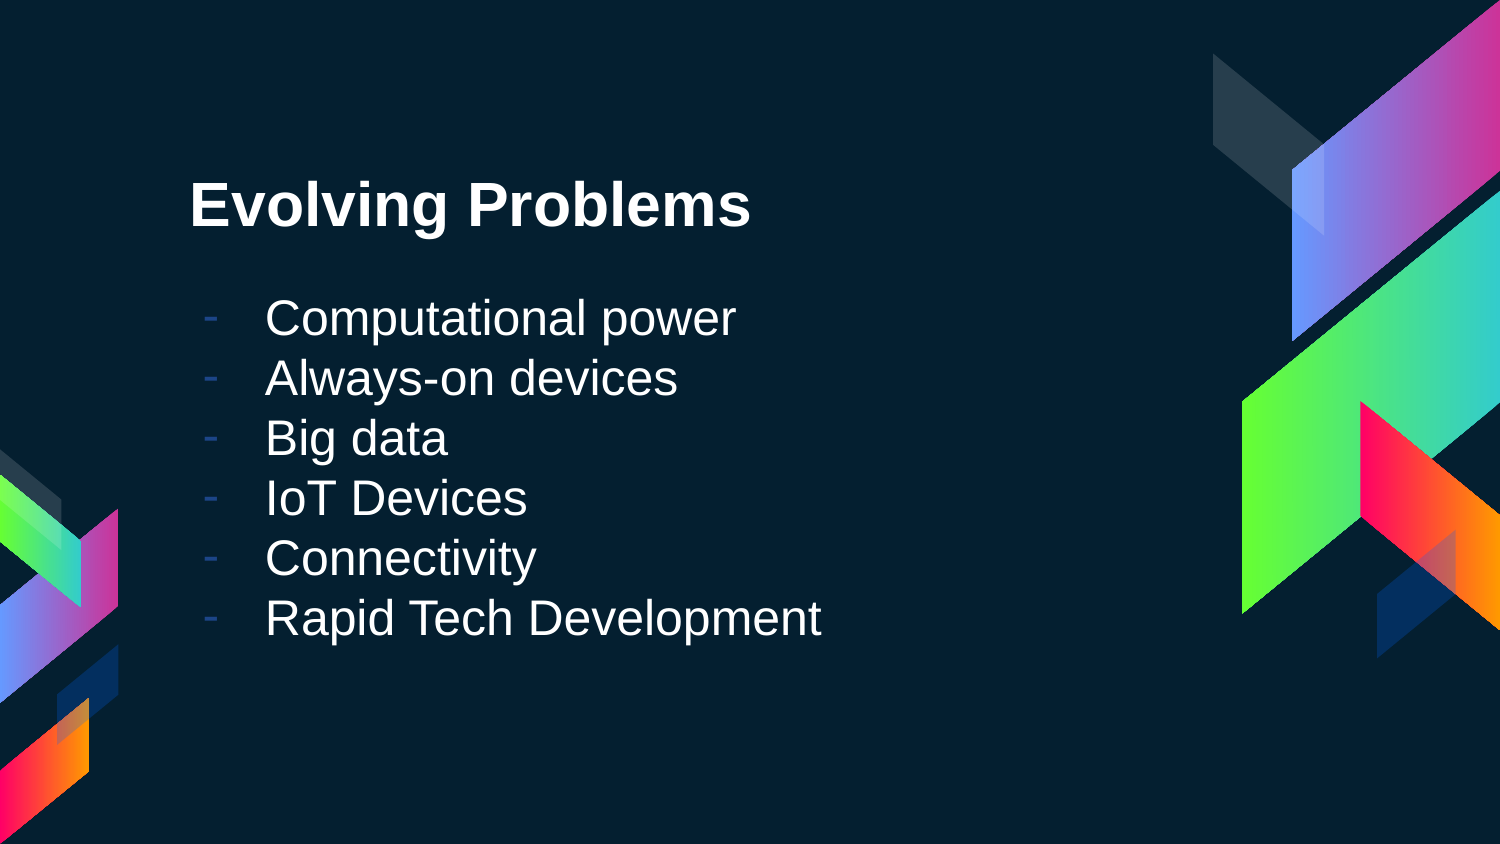

# Evolving Problems
Computational power
Always-on devices
Big data
IoT Devices
Connectivity
Rapid Tech Development